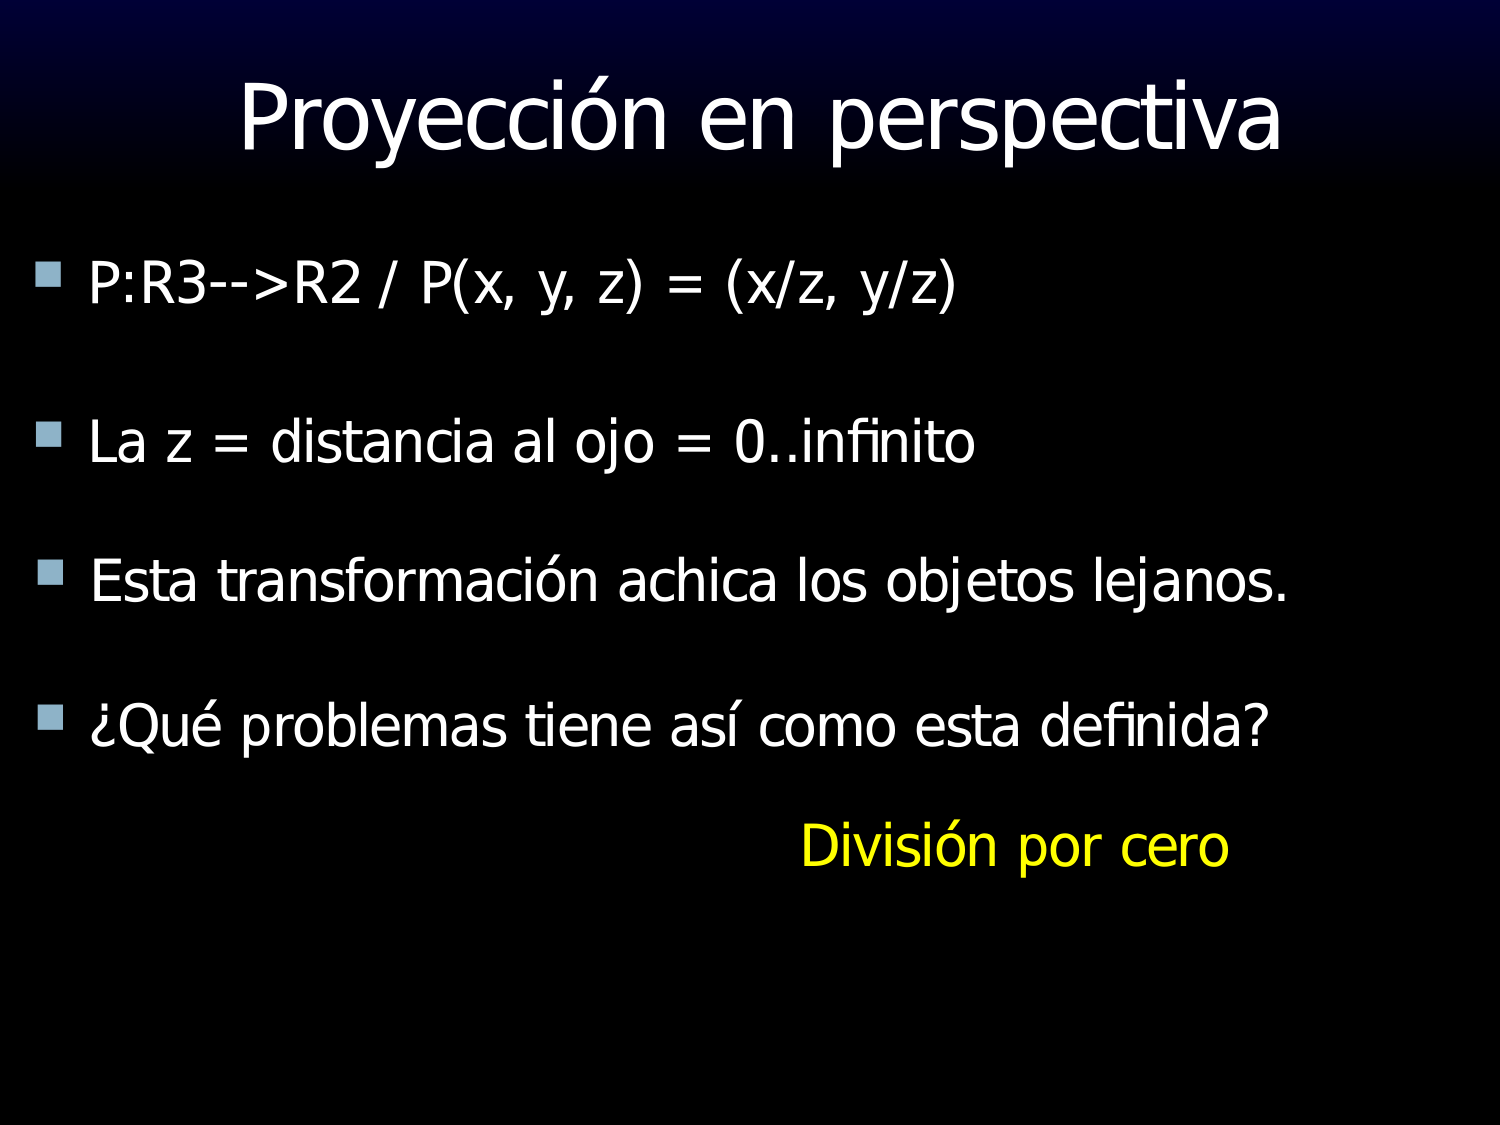

# Proyección en perspectiva
P:R3-->R2 / P(x, y, z) = (x/z, y/z)

La z = distancia al ojo = 0..infinito

Esta transformación achica los objetos lejanos.
¿Qué problemas tiene así como esta definida?
División por cero